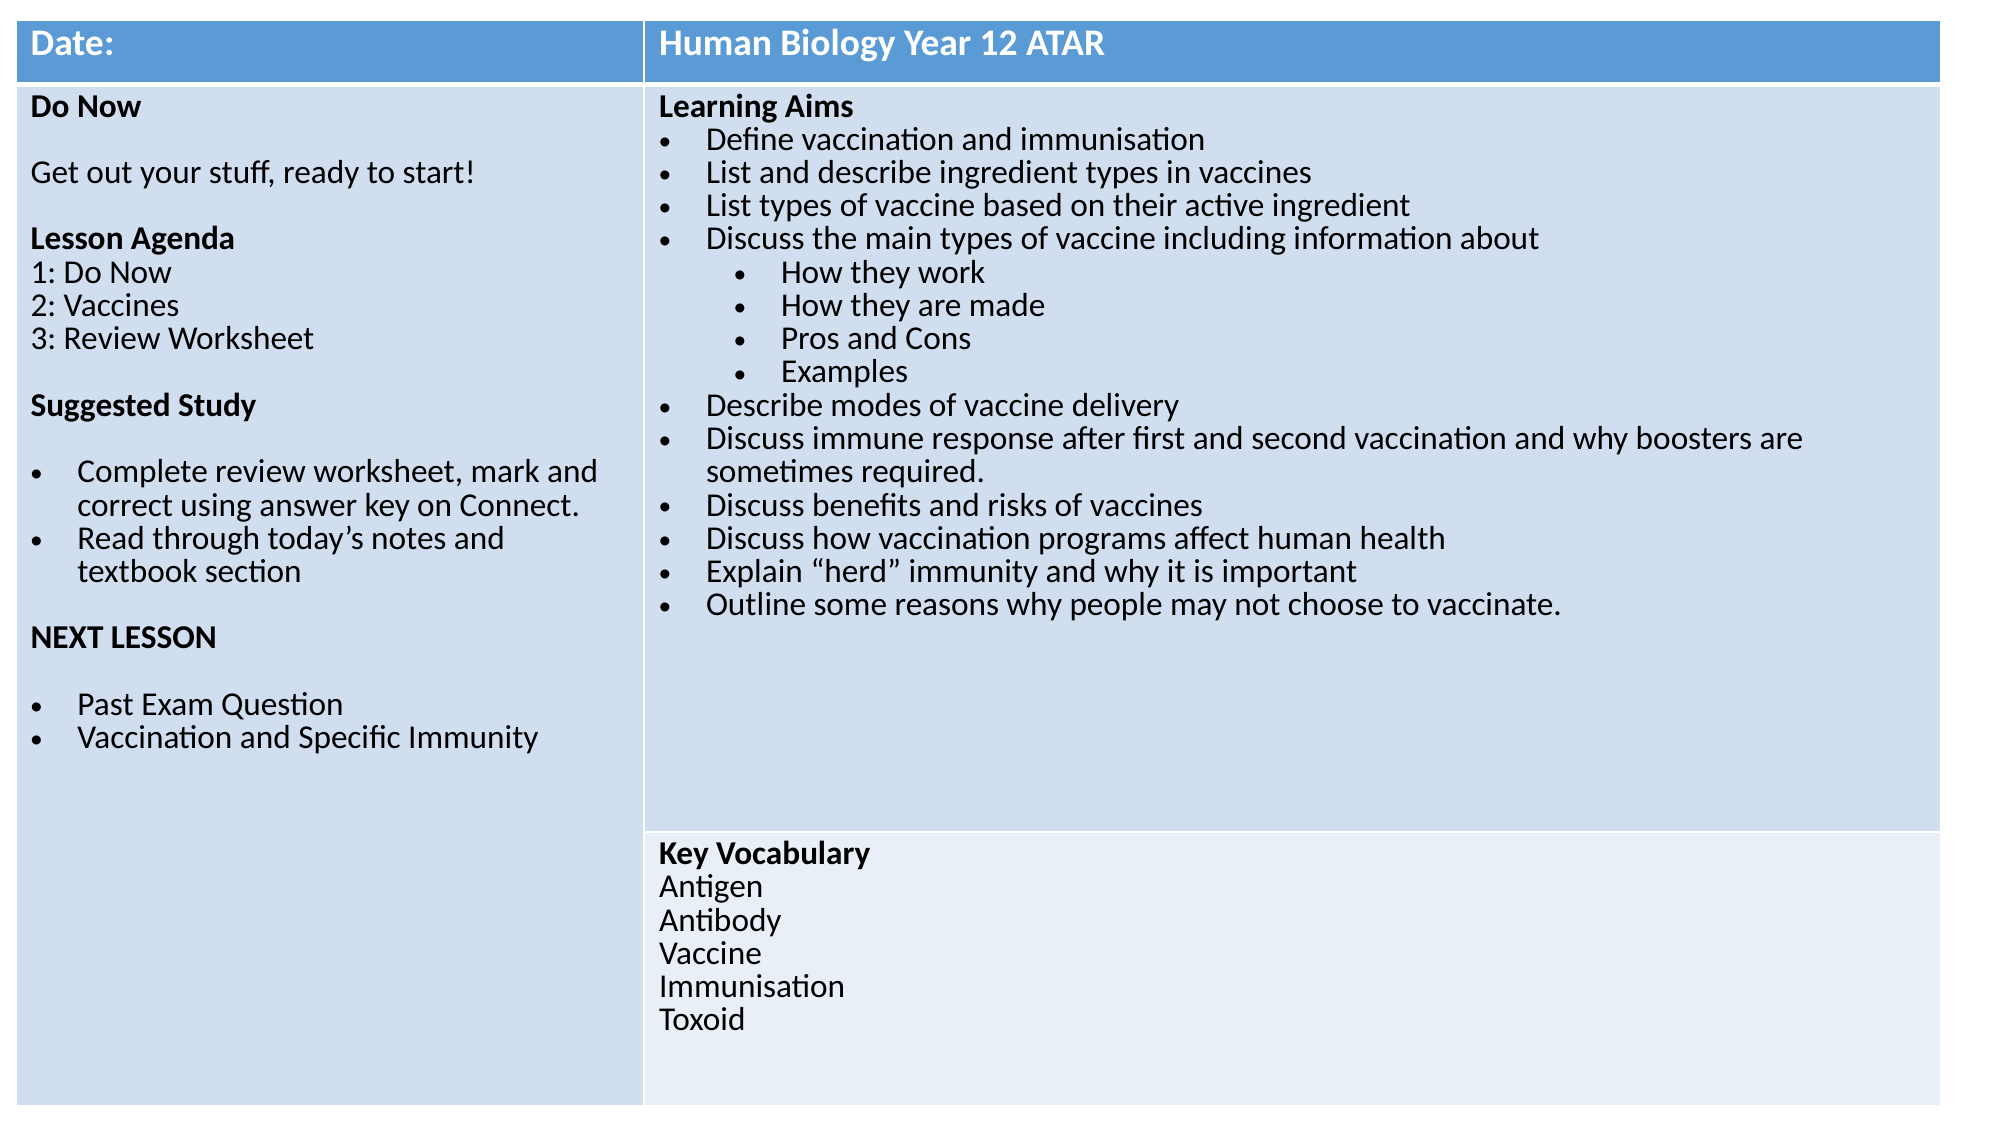

| Date: | Human Biology Year 12 ATAR |
| --- | --- |
| Do Now Get out your stuff, ready to start! Lesson Agenda 1: Do Now 2: Vaccines 3: Review Worksheet Suggested Study Complete review worksheet, mark and correct using answer key on Connect. Read through today’s notes and textbook section NEXT LESSON Past Exam Question Vaccination and Specific Immunity | Learning Aims Define vaccination and immunisation List and describe ingredient types in vaccines List types of vaccine based on their active ingredient Discuss the main types of vaccine including information about How they work How they are made Pros and Cons Examples Describe modes of vaccine delivery Discuss immune response after first and second vaccination and why boosters are sometimes required. Discuss benefits and risks of vaccines Discuss how vaccination programs affect human health Explain “herd” immunity and why it is important Outline some reasons why people may not choose to vaccinate. |
|  | Key Vocabulary Antigen Antibody Vaccine Immunisation Toxoid |